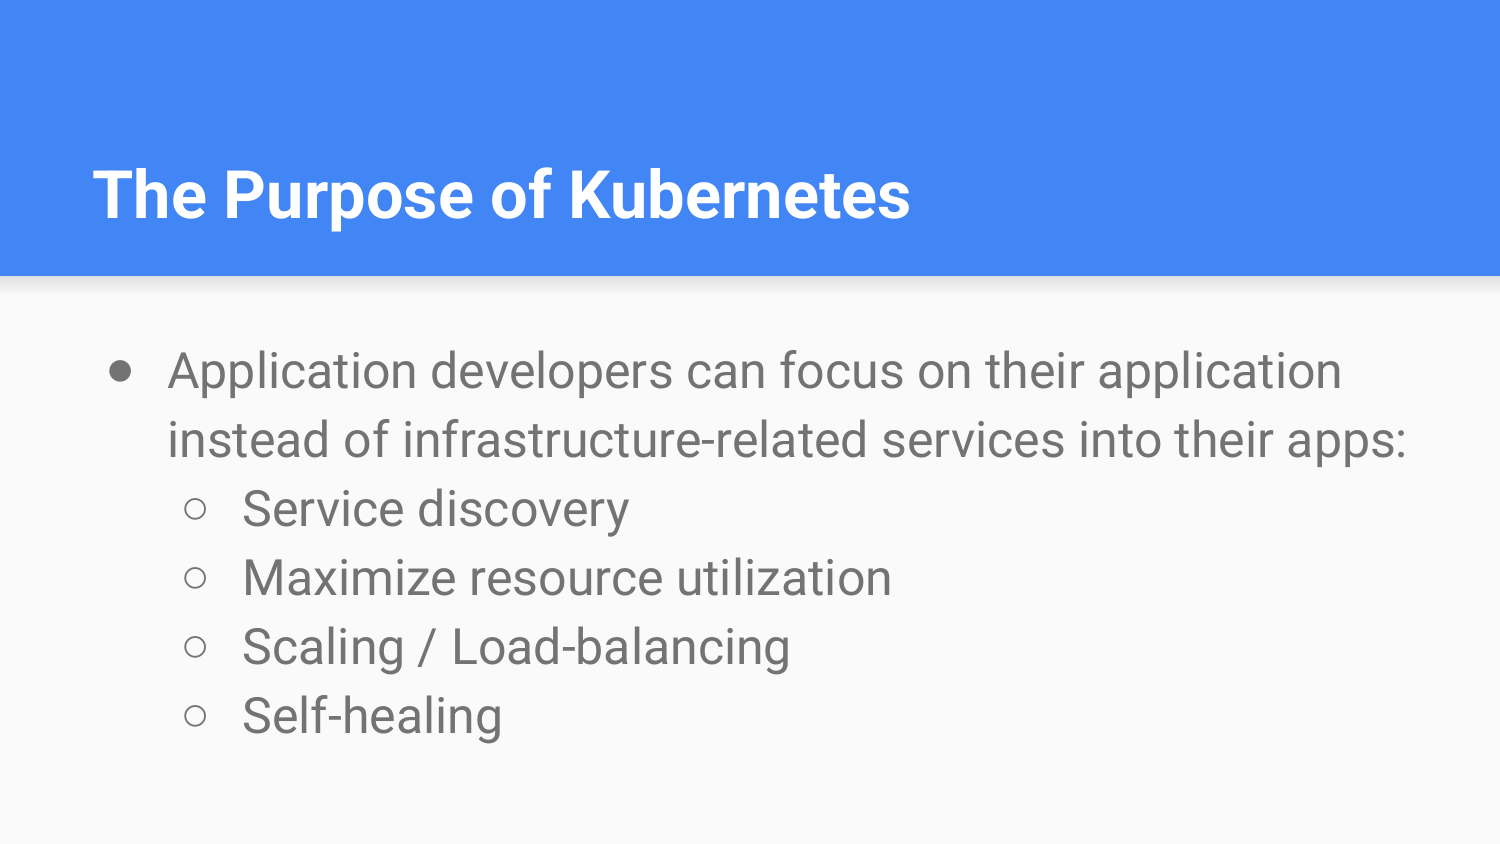

# The Purpose of Kubernetes
Application developers can focus on their application instead of infrastructure-related services into their apps:
Service discovery
Maximize resource utilization
Scaling / Load-balancing
Self-healing